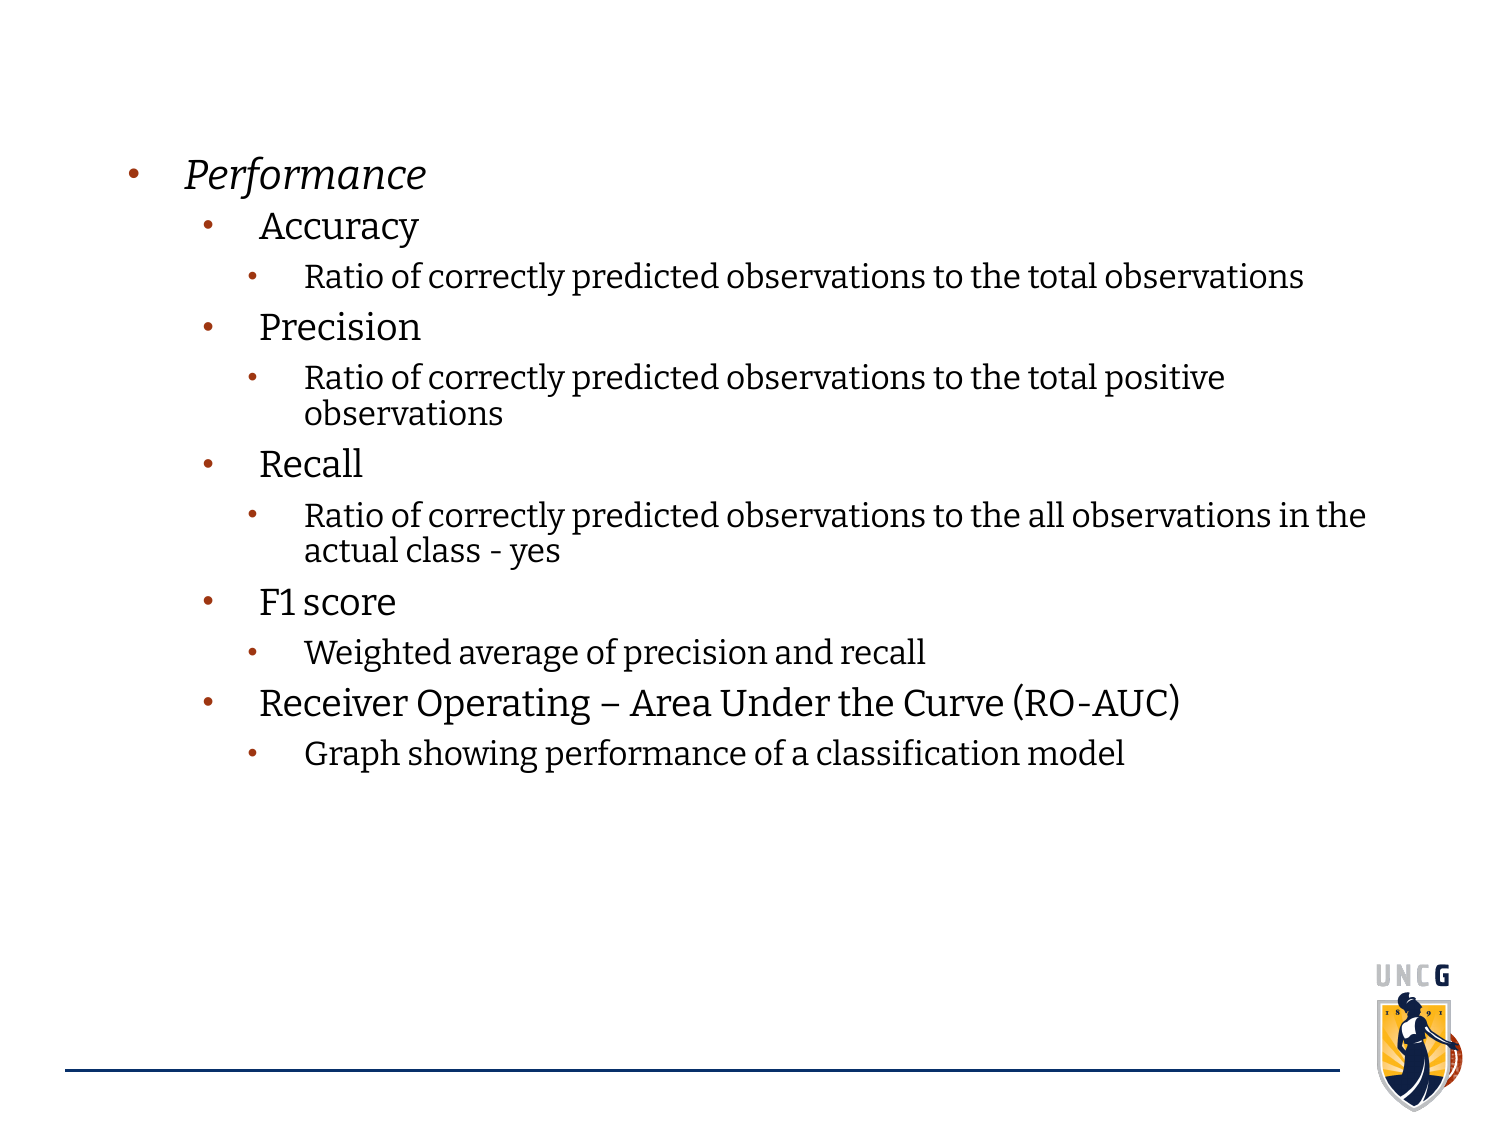

Performance
Accuracy
Ratio of correctly predicted observations to the total observations
Precision
Ratio of correctly predicted observations to the total positive observations
Recall
Ratio of correctly predicted observations to the all observations in the actual class - yes
F1 score
Weighted average of precision and recall
Receiver Operating – Area Under the Curve (RO-AUC)
Graph showing performance of a classification model